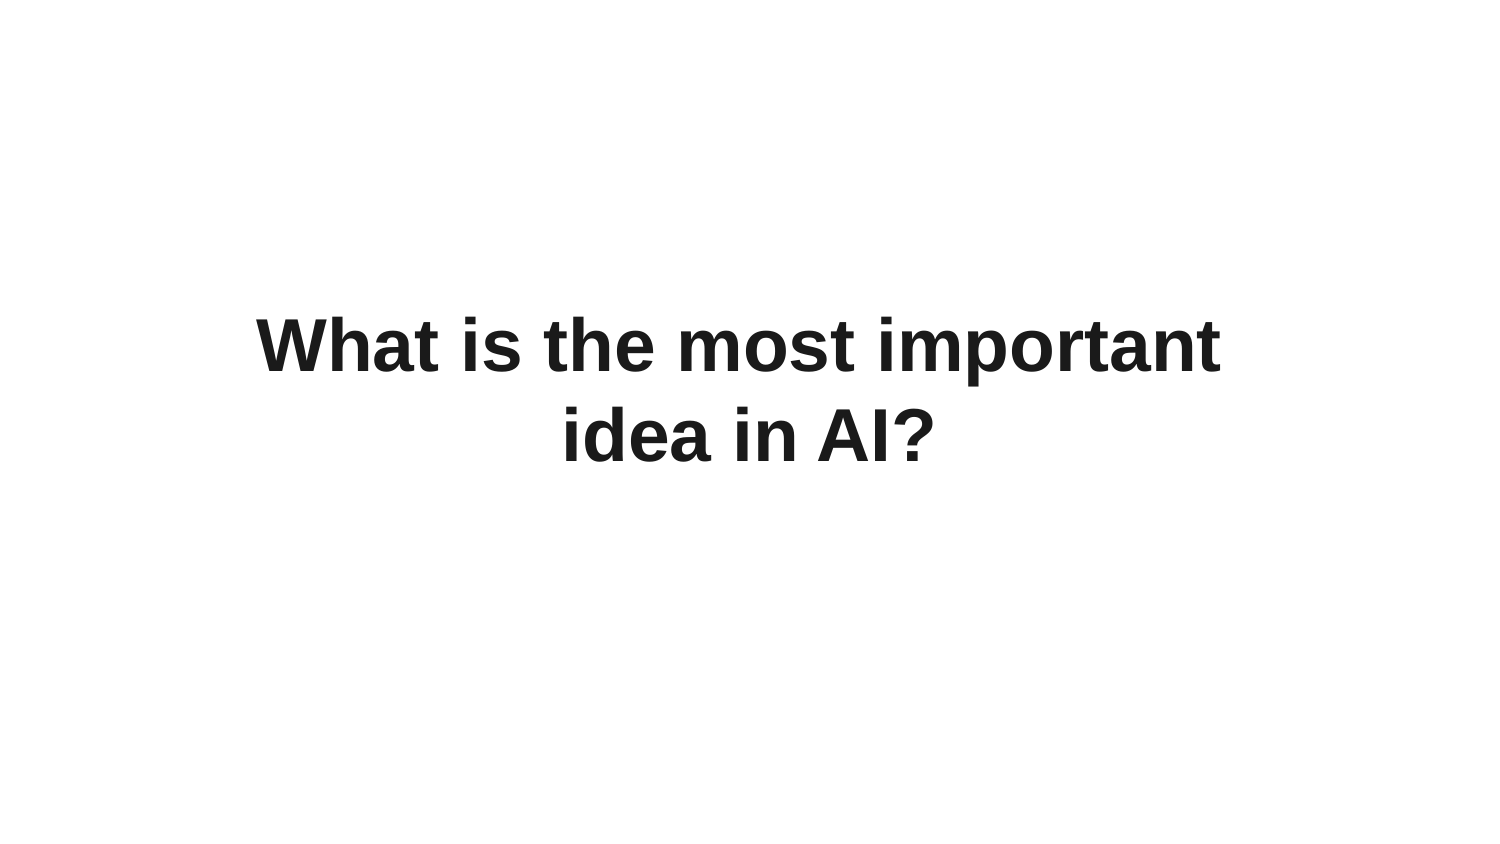

# What is the most important
idea in AI?